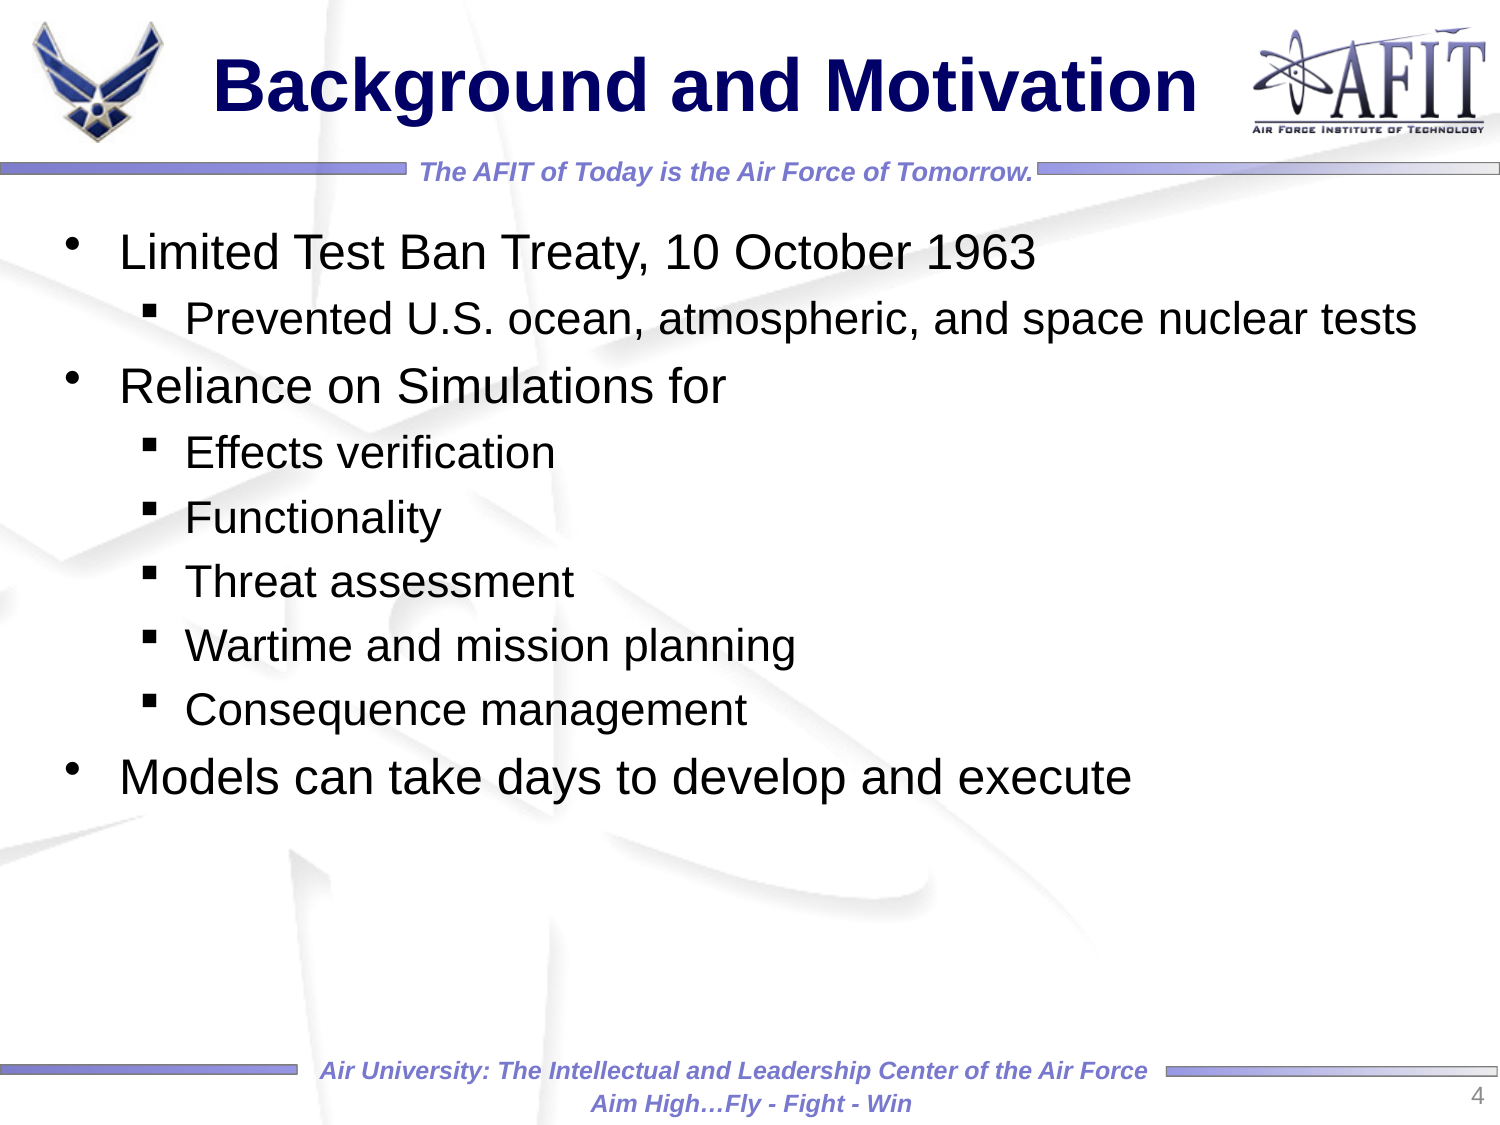

# Background and Motivation
Limited Test Ban Treaty, 10 October 1963
Prevented U.S. ocean, atmospheric, and space nuclear tests
Reliance on Simulations for
Effects verification
Functionality
Threat assessment
Wartime and mission planning
Consequence management
Models can take days to develop and execute

4